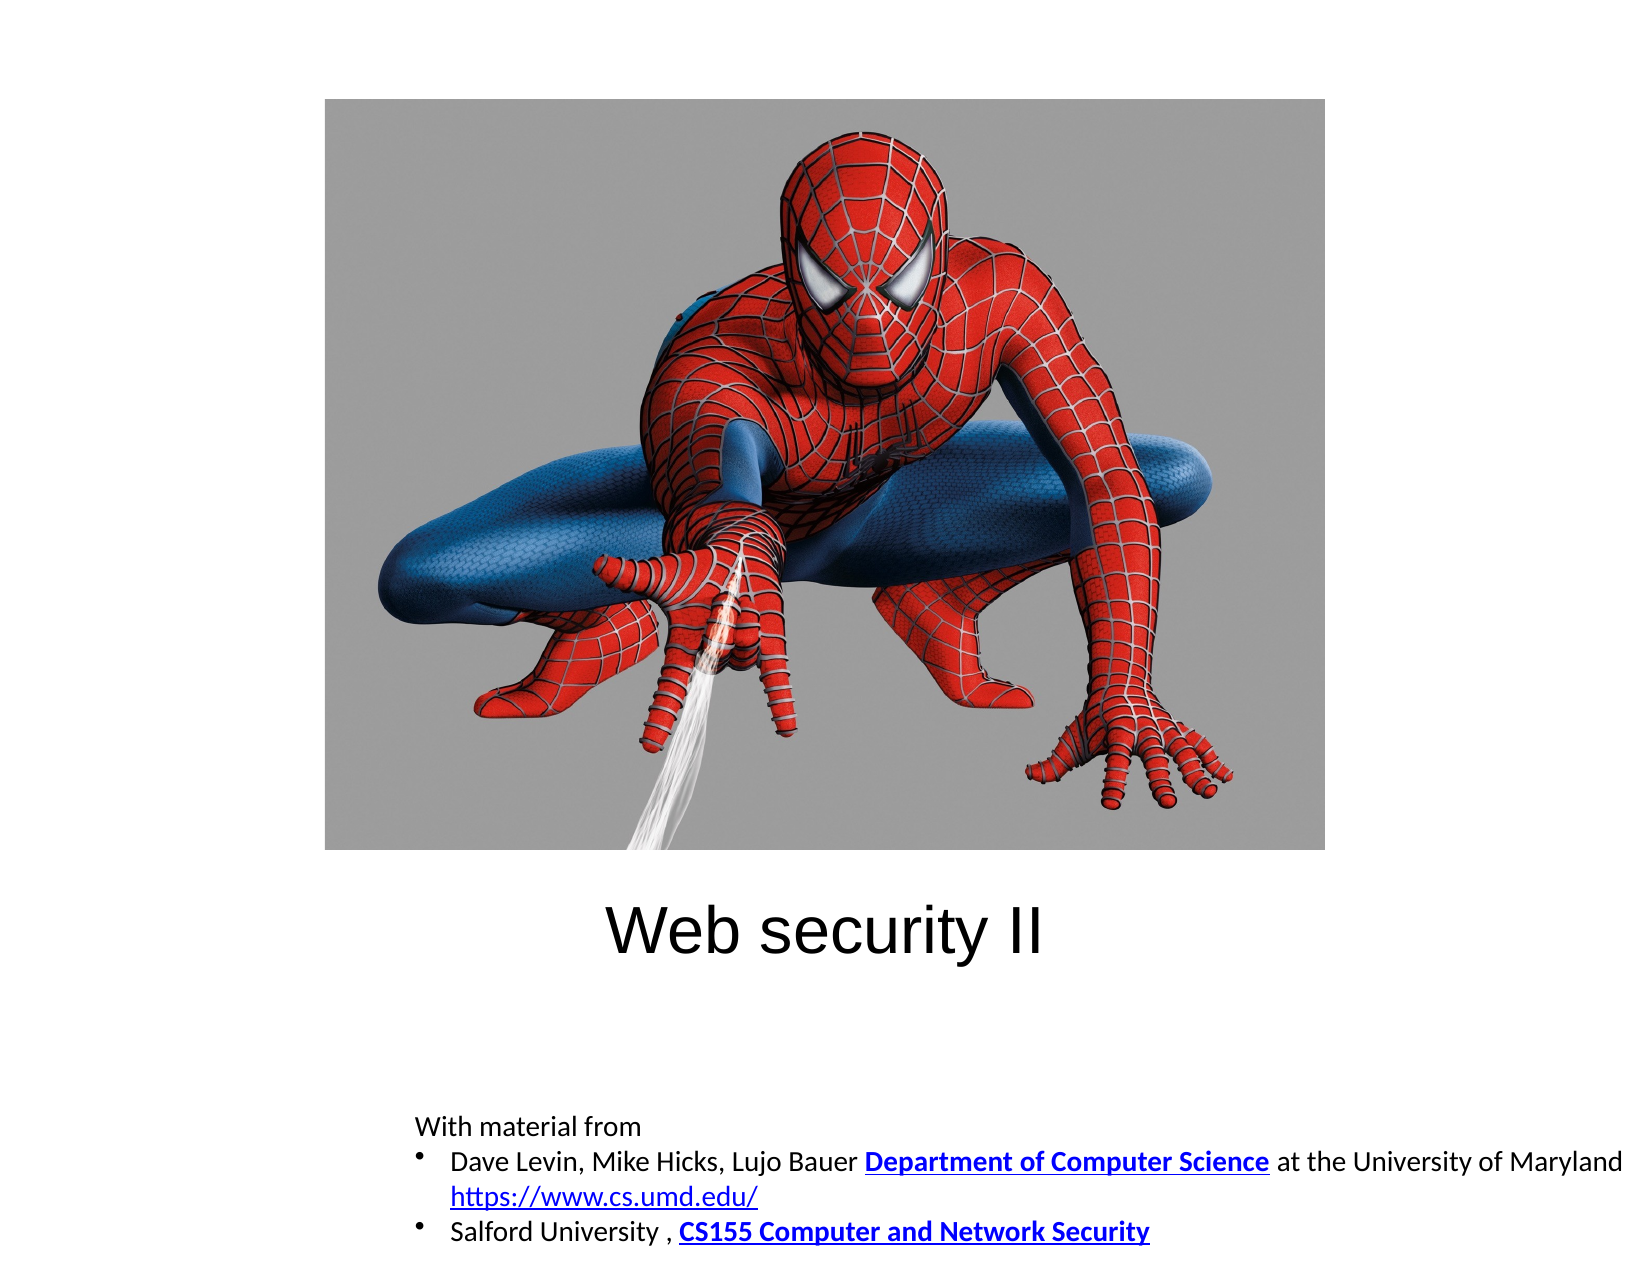

Web security II
With material from
Dave Levin, Mike Hicks, Lujo Bauer Department of Computer Science at the University of Maryland https://www.cs.umd.edu/
Salford University , CS155 Computer and Network Security